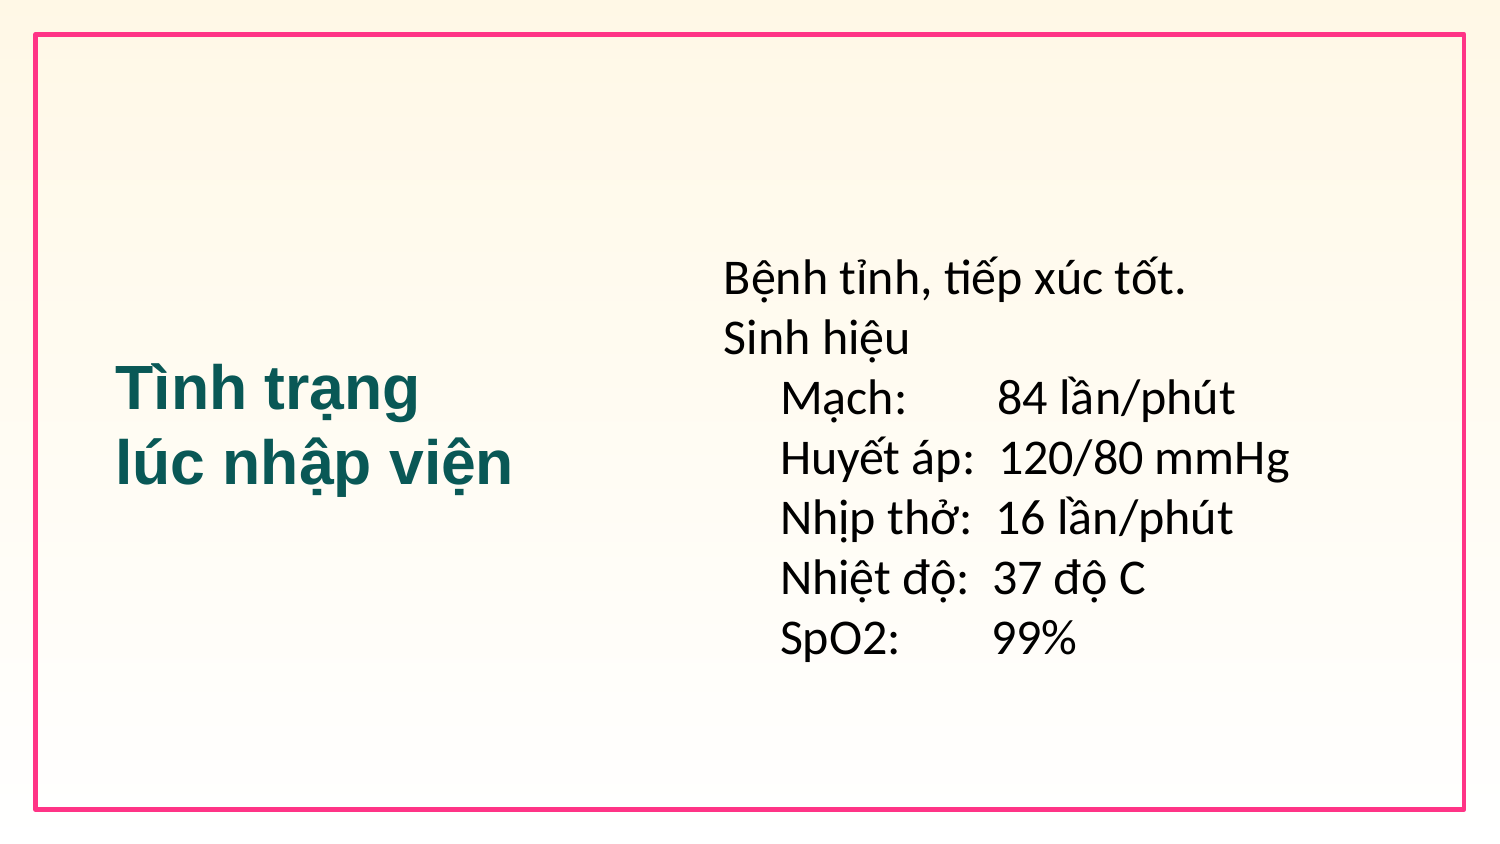

Bệnh tỉnh, tiếp xúc tốt.
Sinh hiệu
     Mạch:        84 lần/phút
     Huyết áp:  120/80 mmHg
     Nhịp thở:  16 lần/phút
     Nhiệt độ:  37 độ C
     SpO2:        99%
Tình trạng
lúc nhập viện